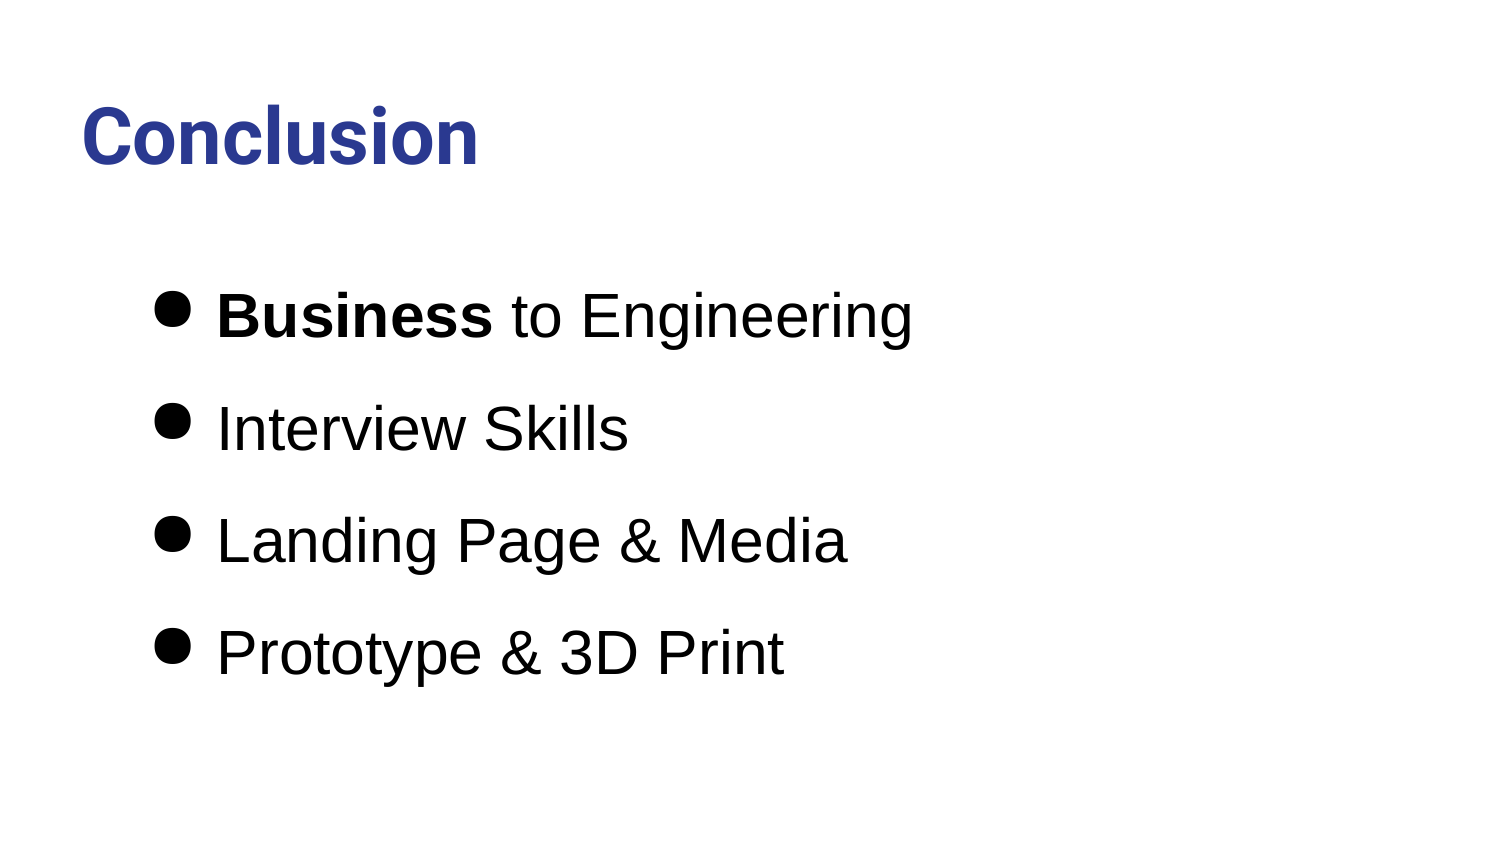

# Conclusion

Business to Engineering
Interview Skills
Landing Page & Media
Prototype & 3D Print